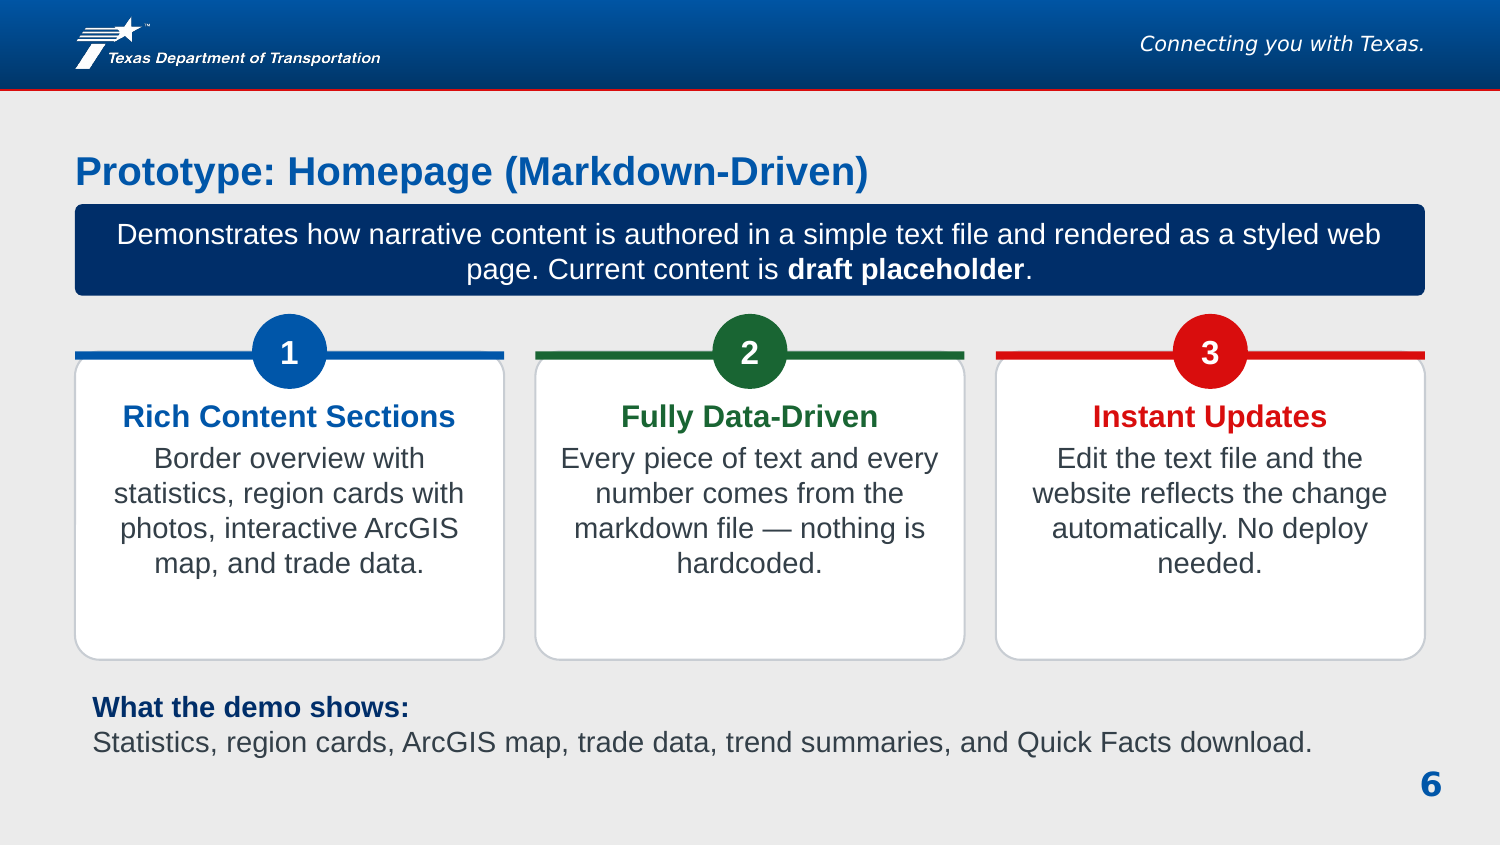

# Prototype: Homepage (Markdown-Driven)
Demonstrates how narrative content is authored in a simple text file and rendered as a styled web page. Current content is draft placeholder.
1
2
3
Rich Content Sections
Border overview with statistics, region cards with photos, interactive ArcGIS map, and trade data.

Fully Data-Driven
Every piece of text and every number comes from the markdown file — nothing is hardcoded.

Instant Updates
Edit the text file and the website reflects the change automatically. No deploy needed.

What the demo shows:
Statistics, region cards, ArcGIS map, trade data, trend summaries, and Quick Facts download.